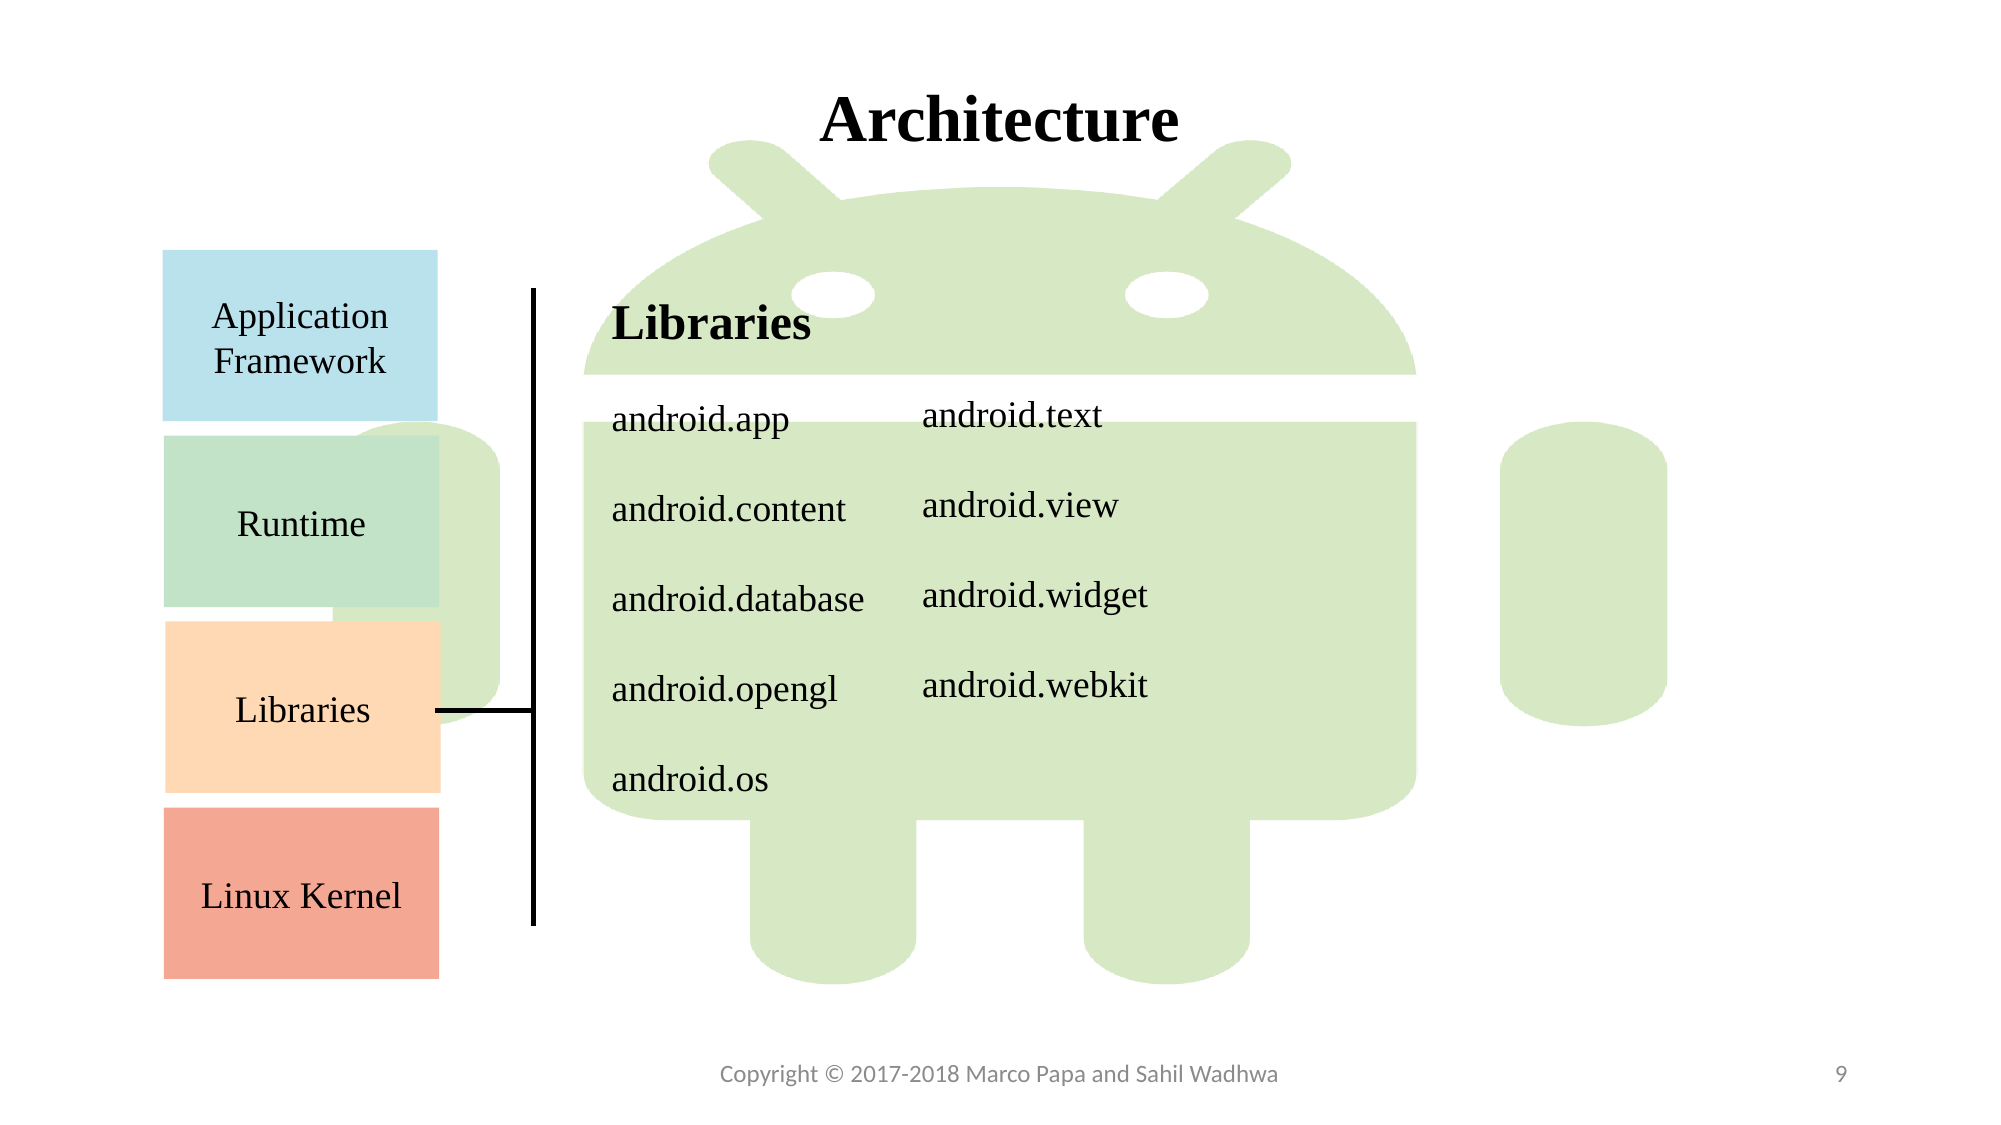

# Architecture
Libraries
android.app
android.content
android.database
android.opengl
android.os

Application Framework
Runtime
Libraries
Linux Kernel
android.text
android.view
android.widget
android.webkit
Copyright © 2017-2018 Marco Papa and Sahil Wadhwa
9